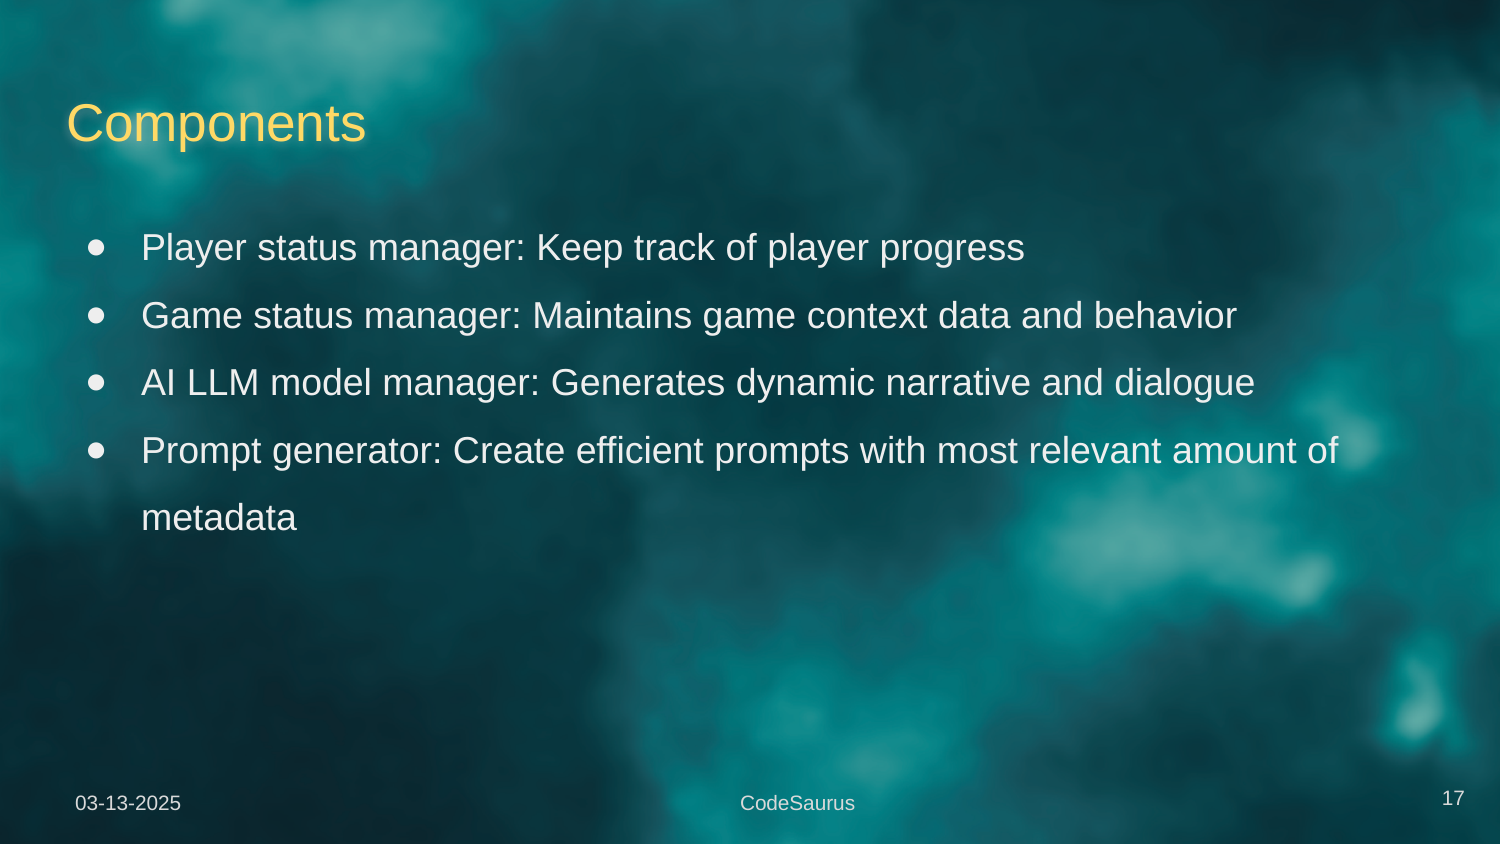

# Components
Player status manager: Keep track of player progress
Game status manager: Maintains game context data and behavior
AI LLM model manager: Generates dynamic narrative and dialogue
Prompt generator: Create efficient prompts with most relevant amount of metadata
17